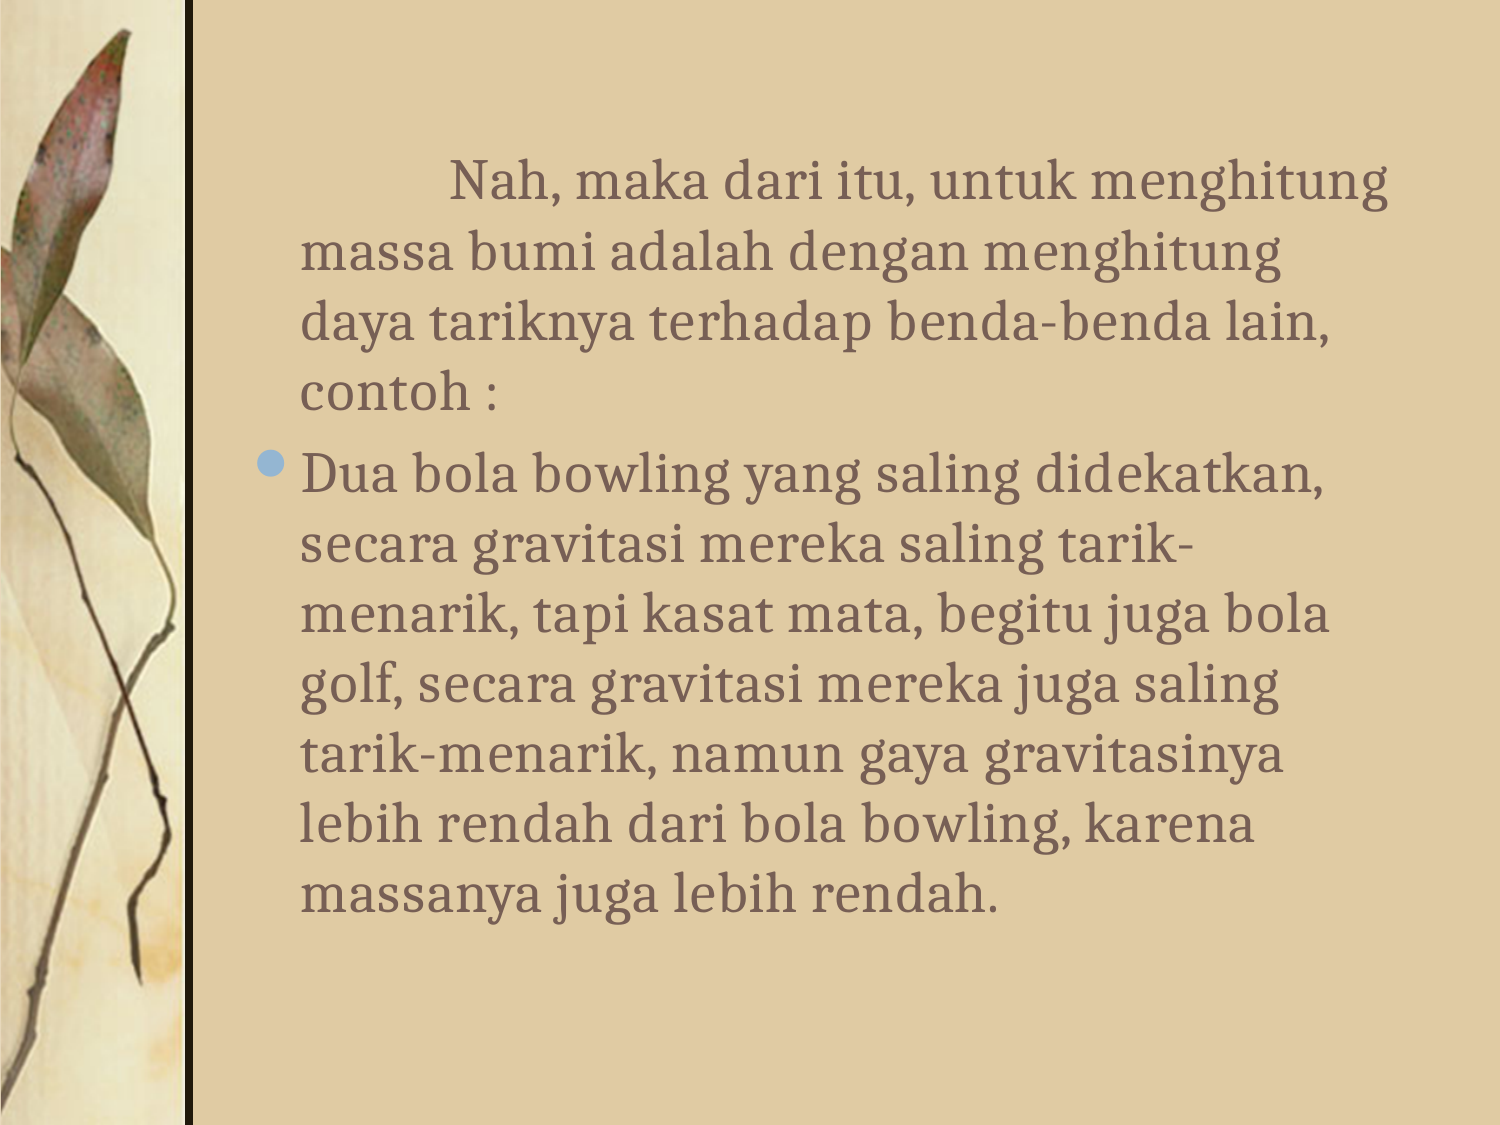

Nah, maka dari itu, untuk menghitung massa bumi adalah dengan menghitung daya tariknya terhadap benda-benda lain, contoh :
Dua bola bowling yang saling didekatkan, secara gravitasi mereka saling tarik-menarik, tapi kasat mata, begitu juga bola golf, secara gravitasi mereka juga saling tarik-menarik, namun gaya gravitasinya lebih rendah dari bola bowling, karena massanya juga lebih rendah.